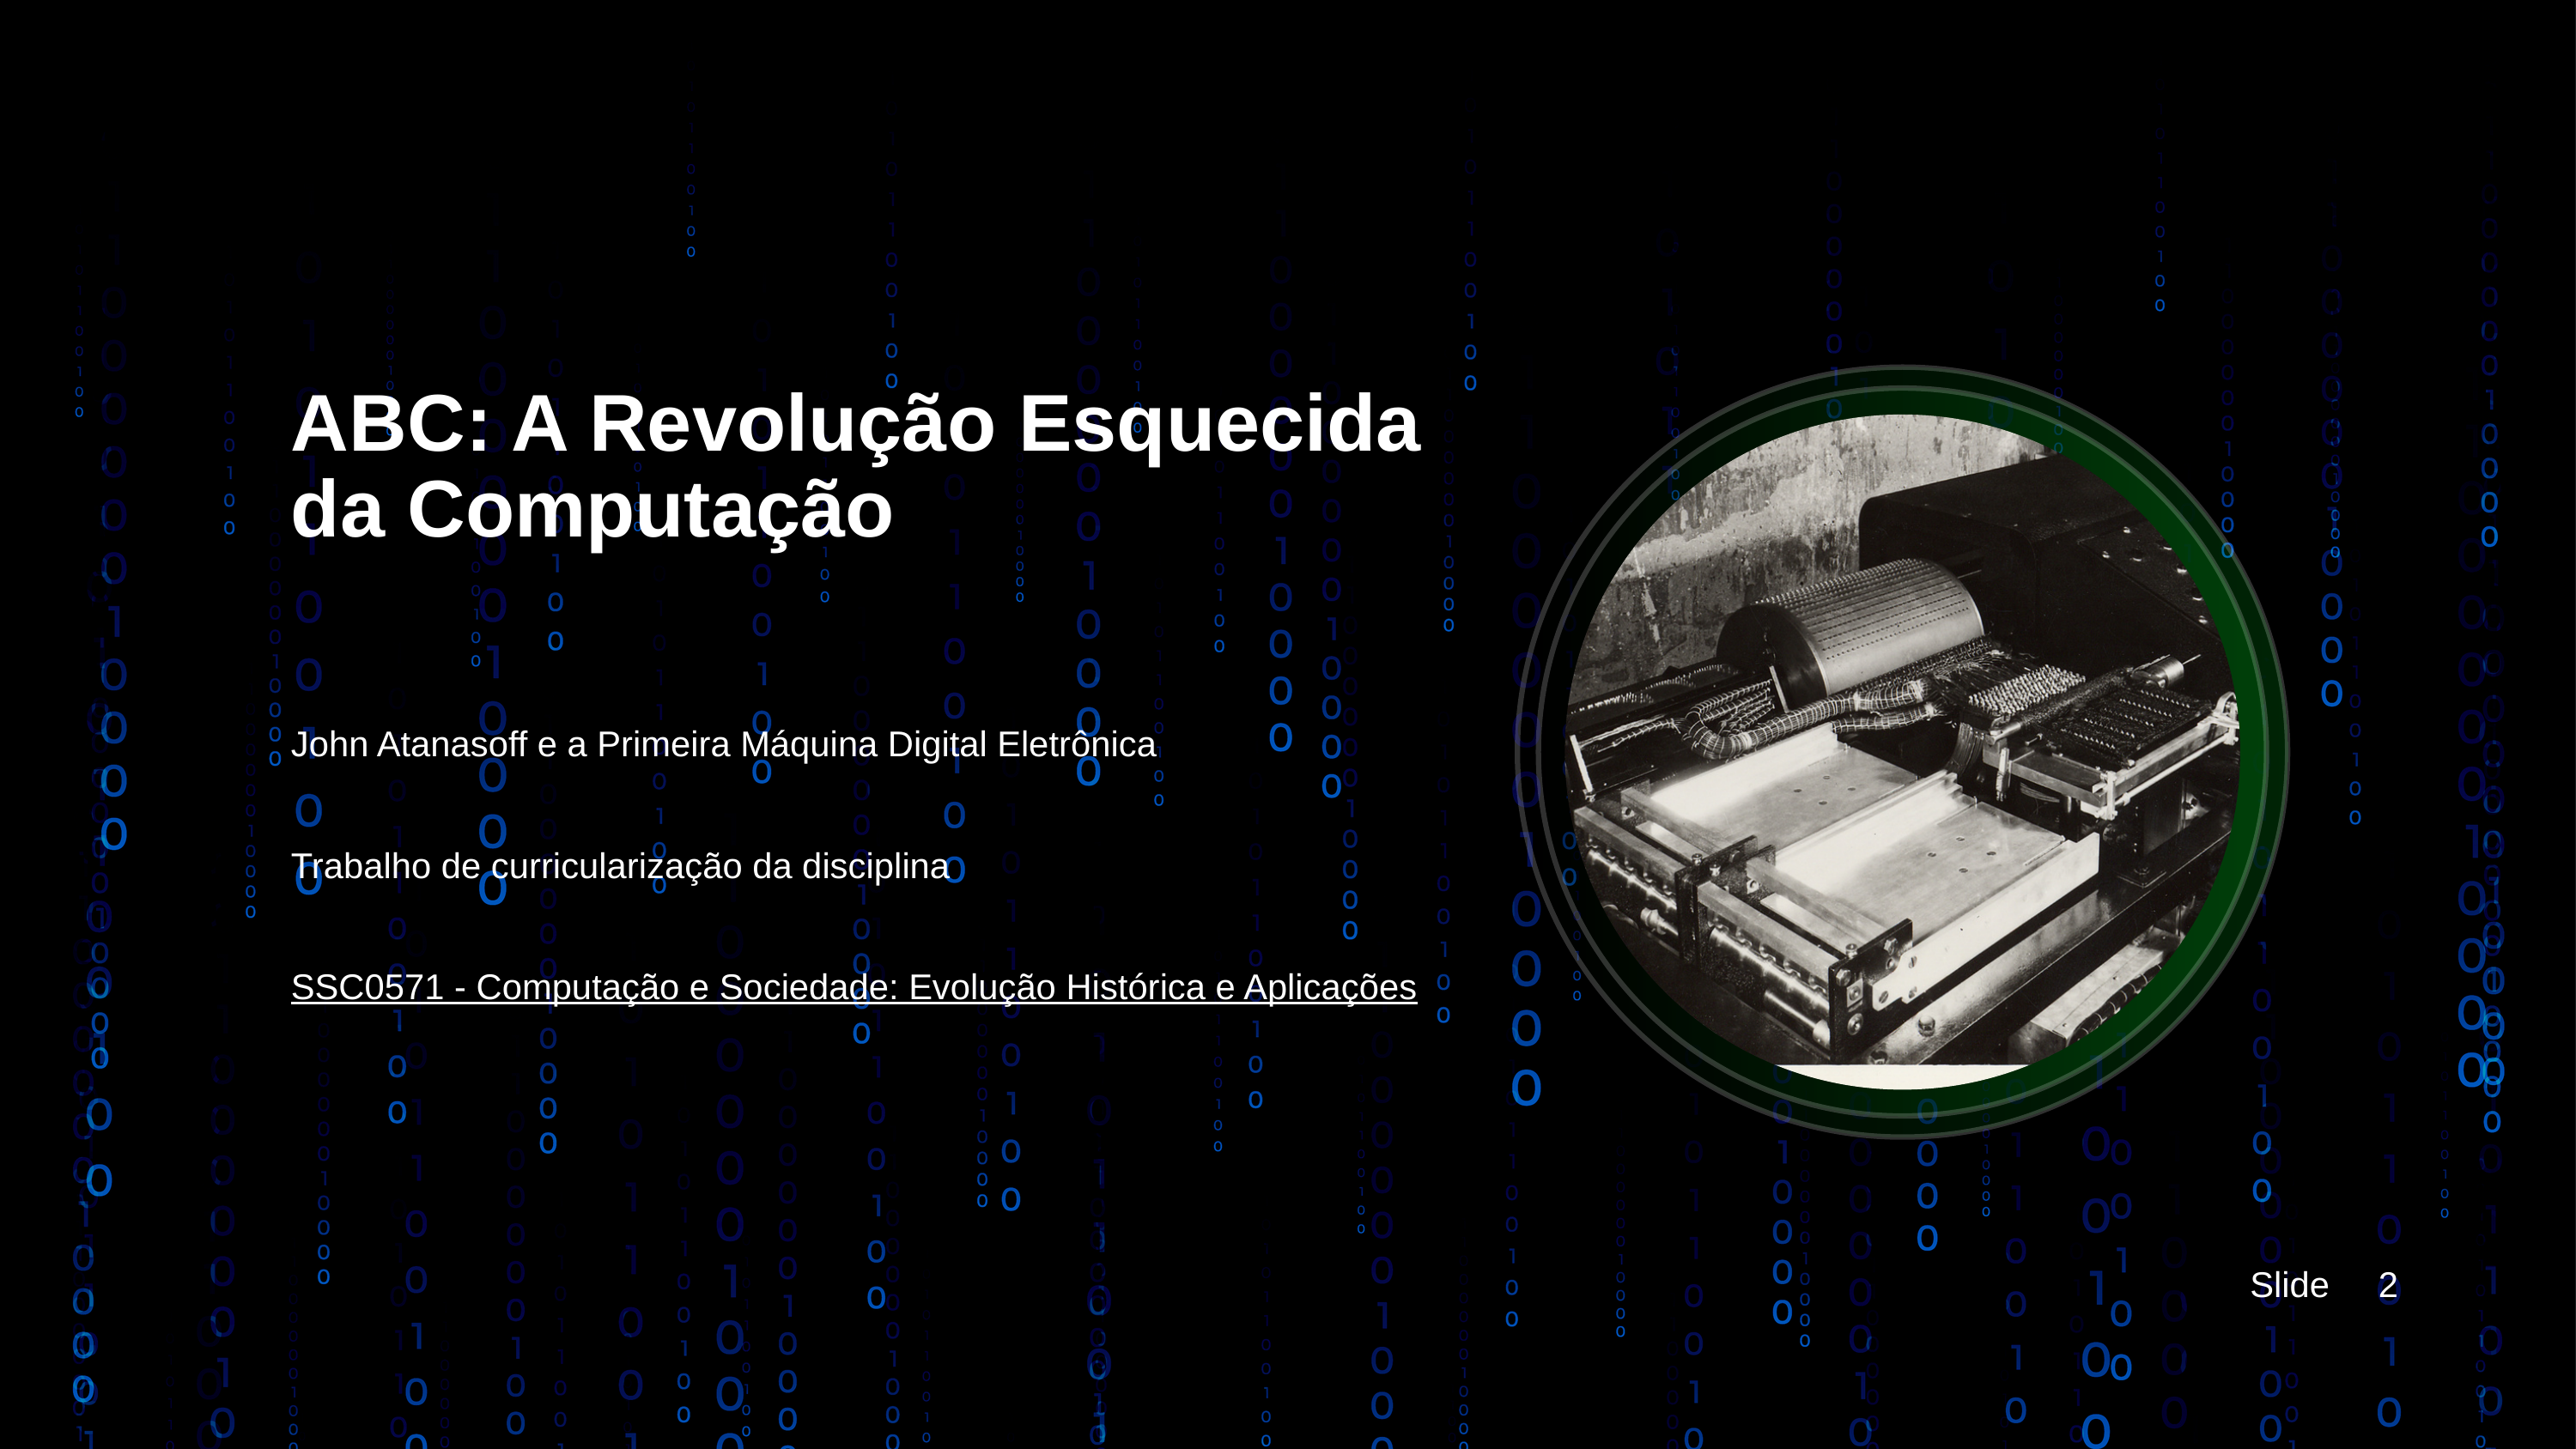

ABC: A Revolução Esquecida da Computação

John Atanasoff e a Primeira Máquina Digital Eletrônica

Trabalho de curricularização da disciplina

SSC0571 - Computação e Sociedade: Evolução Histórica e Aplicações

Slide
2